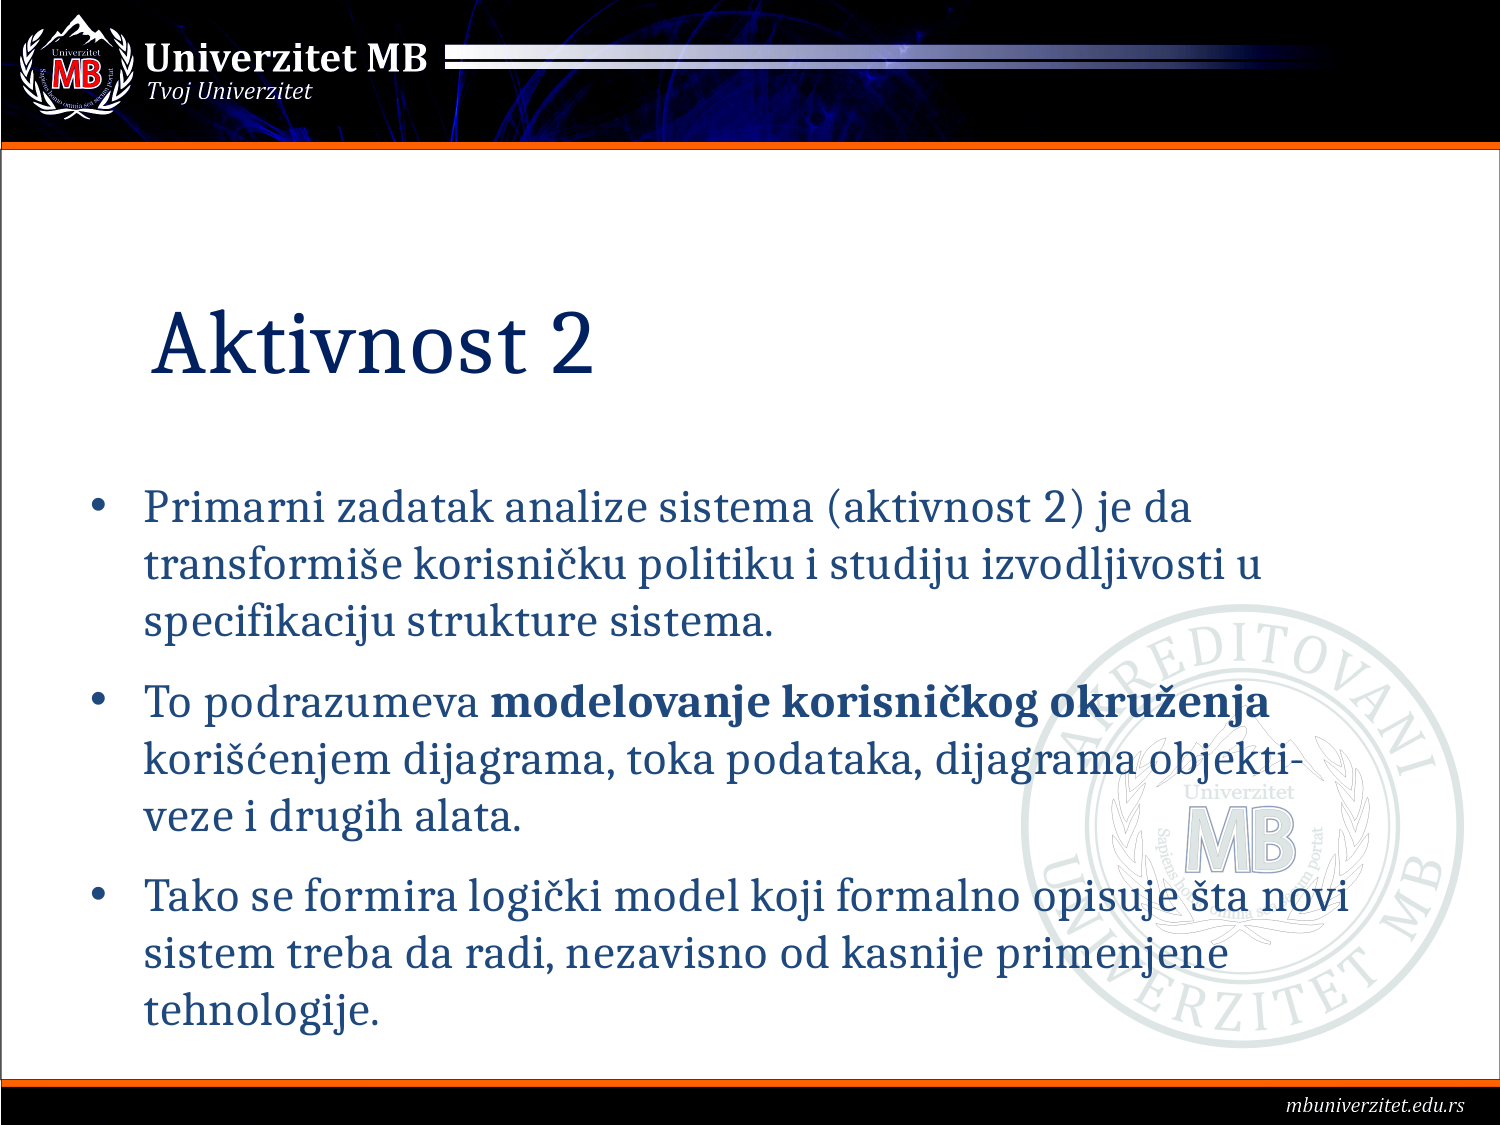

# Aktivnost 2
Primarni zadatak analize sistema (aktivnost 2) je da transformiše korisničku politiku i studiju izvodljivosti u specifikaciju strukture sistema.
To podrazumeva modelovanje korisničkog okruženja korišćenjem dijagrama, toka podataka, dijagrama objekti-veze i drugih alata.
Tako se formira logički model koji formalno opisuje šta novi sistem treba da radi, nezavisno od kasnije primenjene tehnologije.